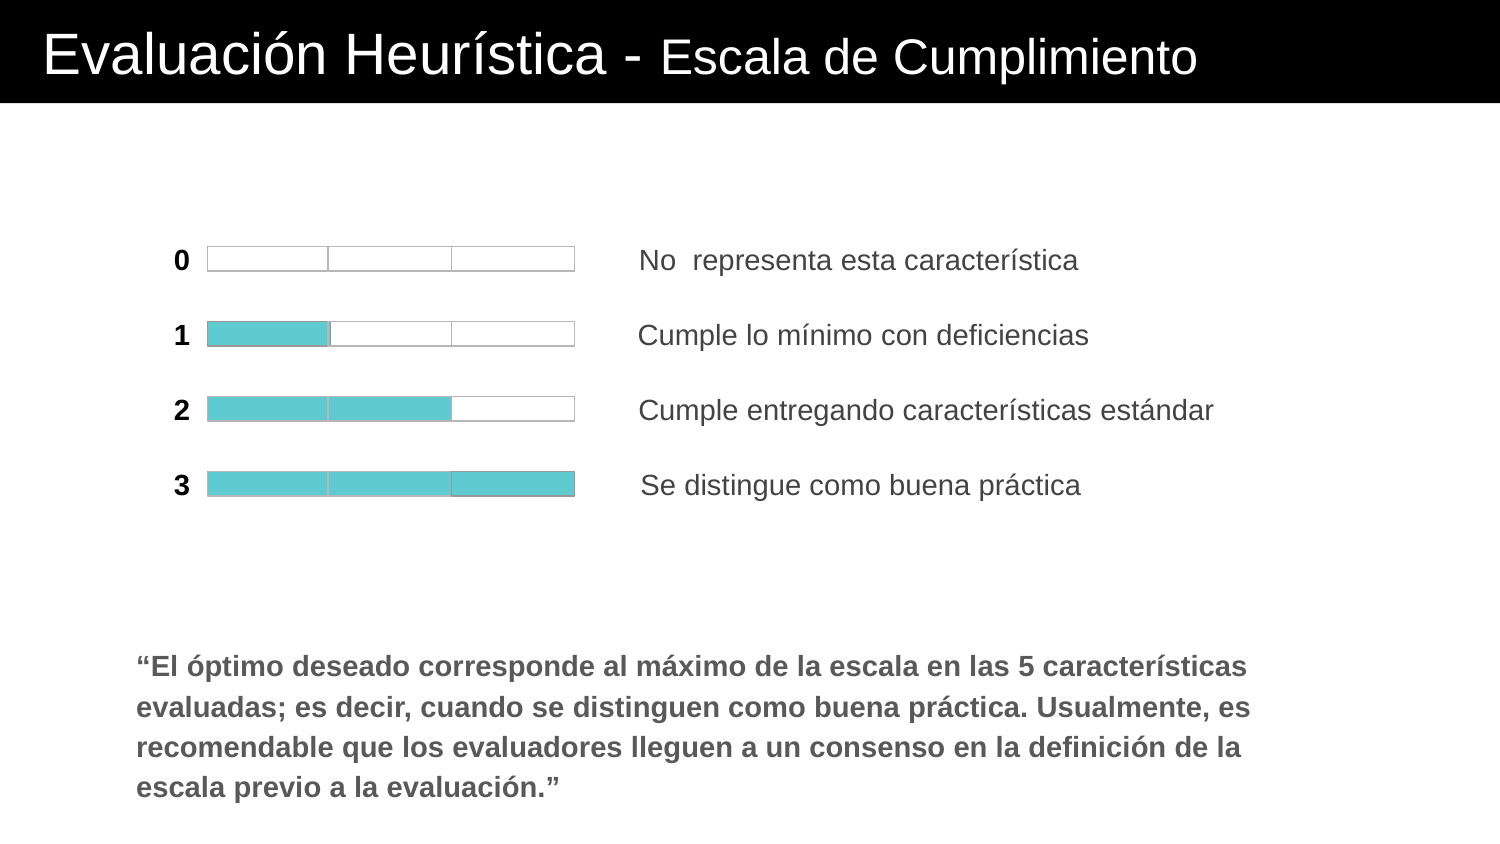

# Evaluación Heurística - Escala de Cumplimiento
0
No  representa esta característica

1
Cumple lo mínimo con deficiencias

2
 Cumple entregando características estándar

3
 Se distingue como buena práctica

“El óptimo deseado corresponde al máximo de la escala en las 5 características evaluadas; es decir, cuando se distinguen como buena práctica. Usualmente, es recomendable que los evaluadores lleguen a un consenso en la definición de la
escala previo a la evaluación.”